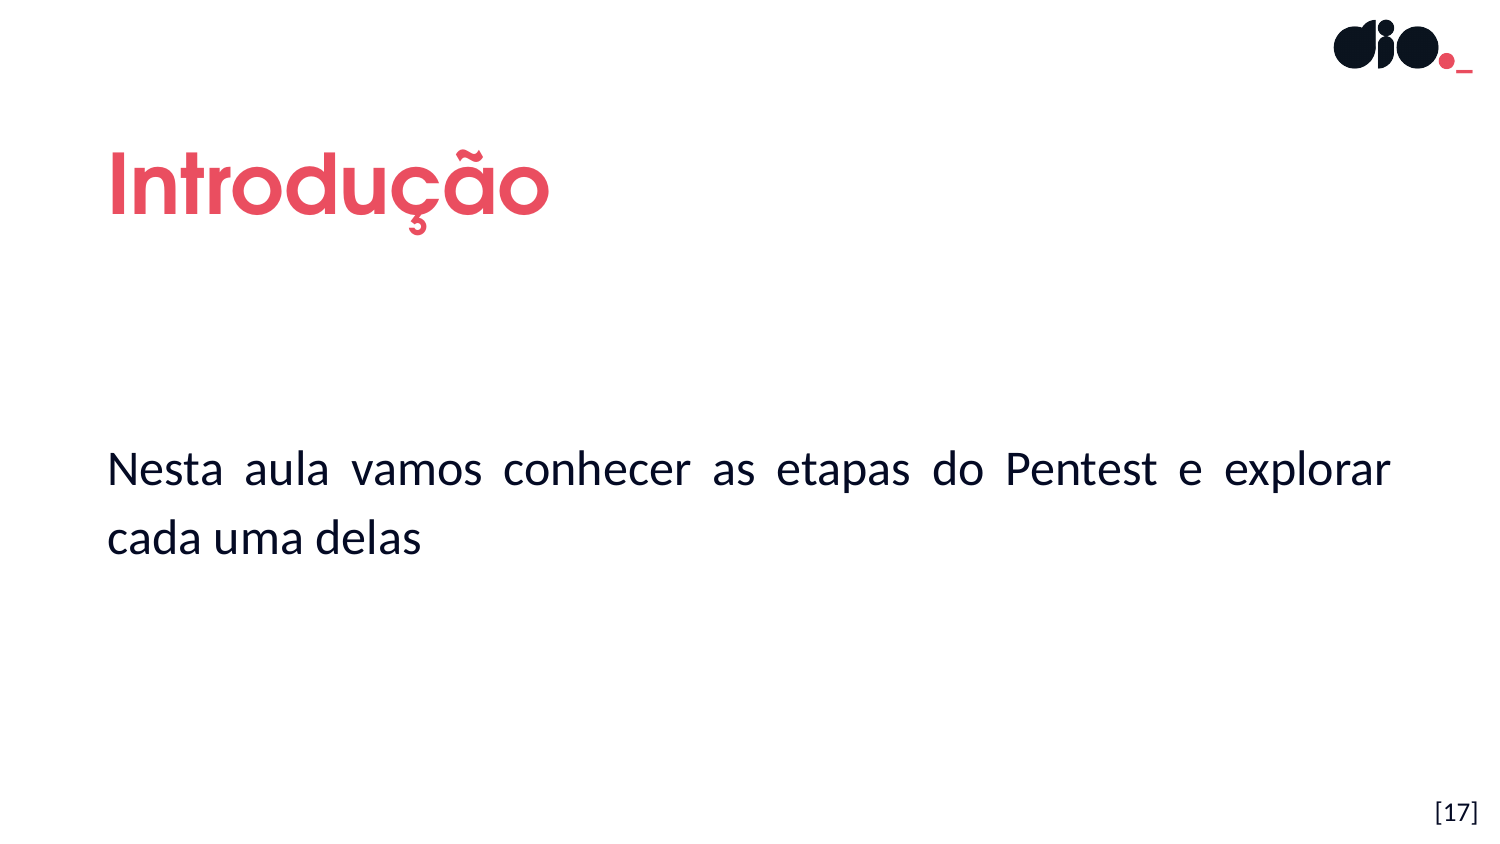

Introdução
Nesta aula vamos conhecer as etapas do Pentest e explorar cada uma delas
[17]